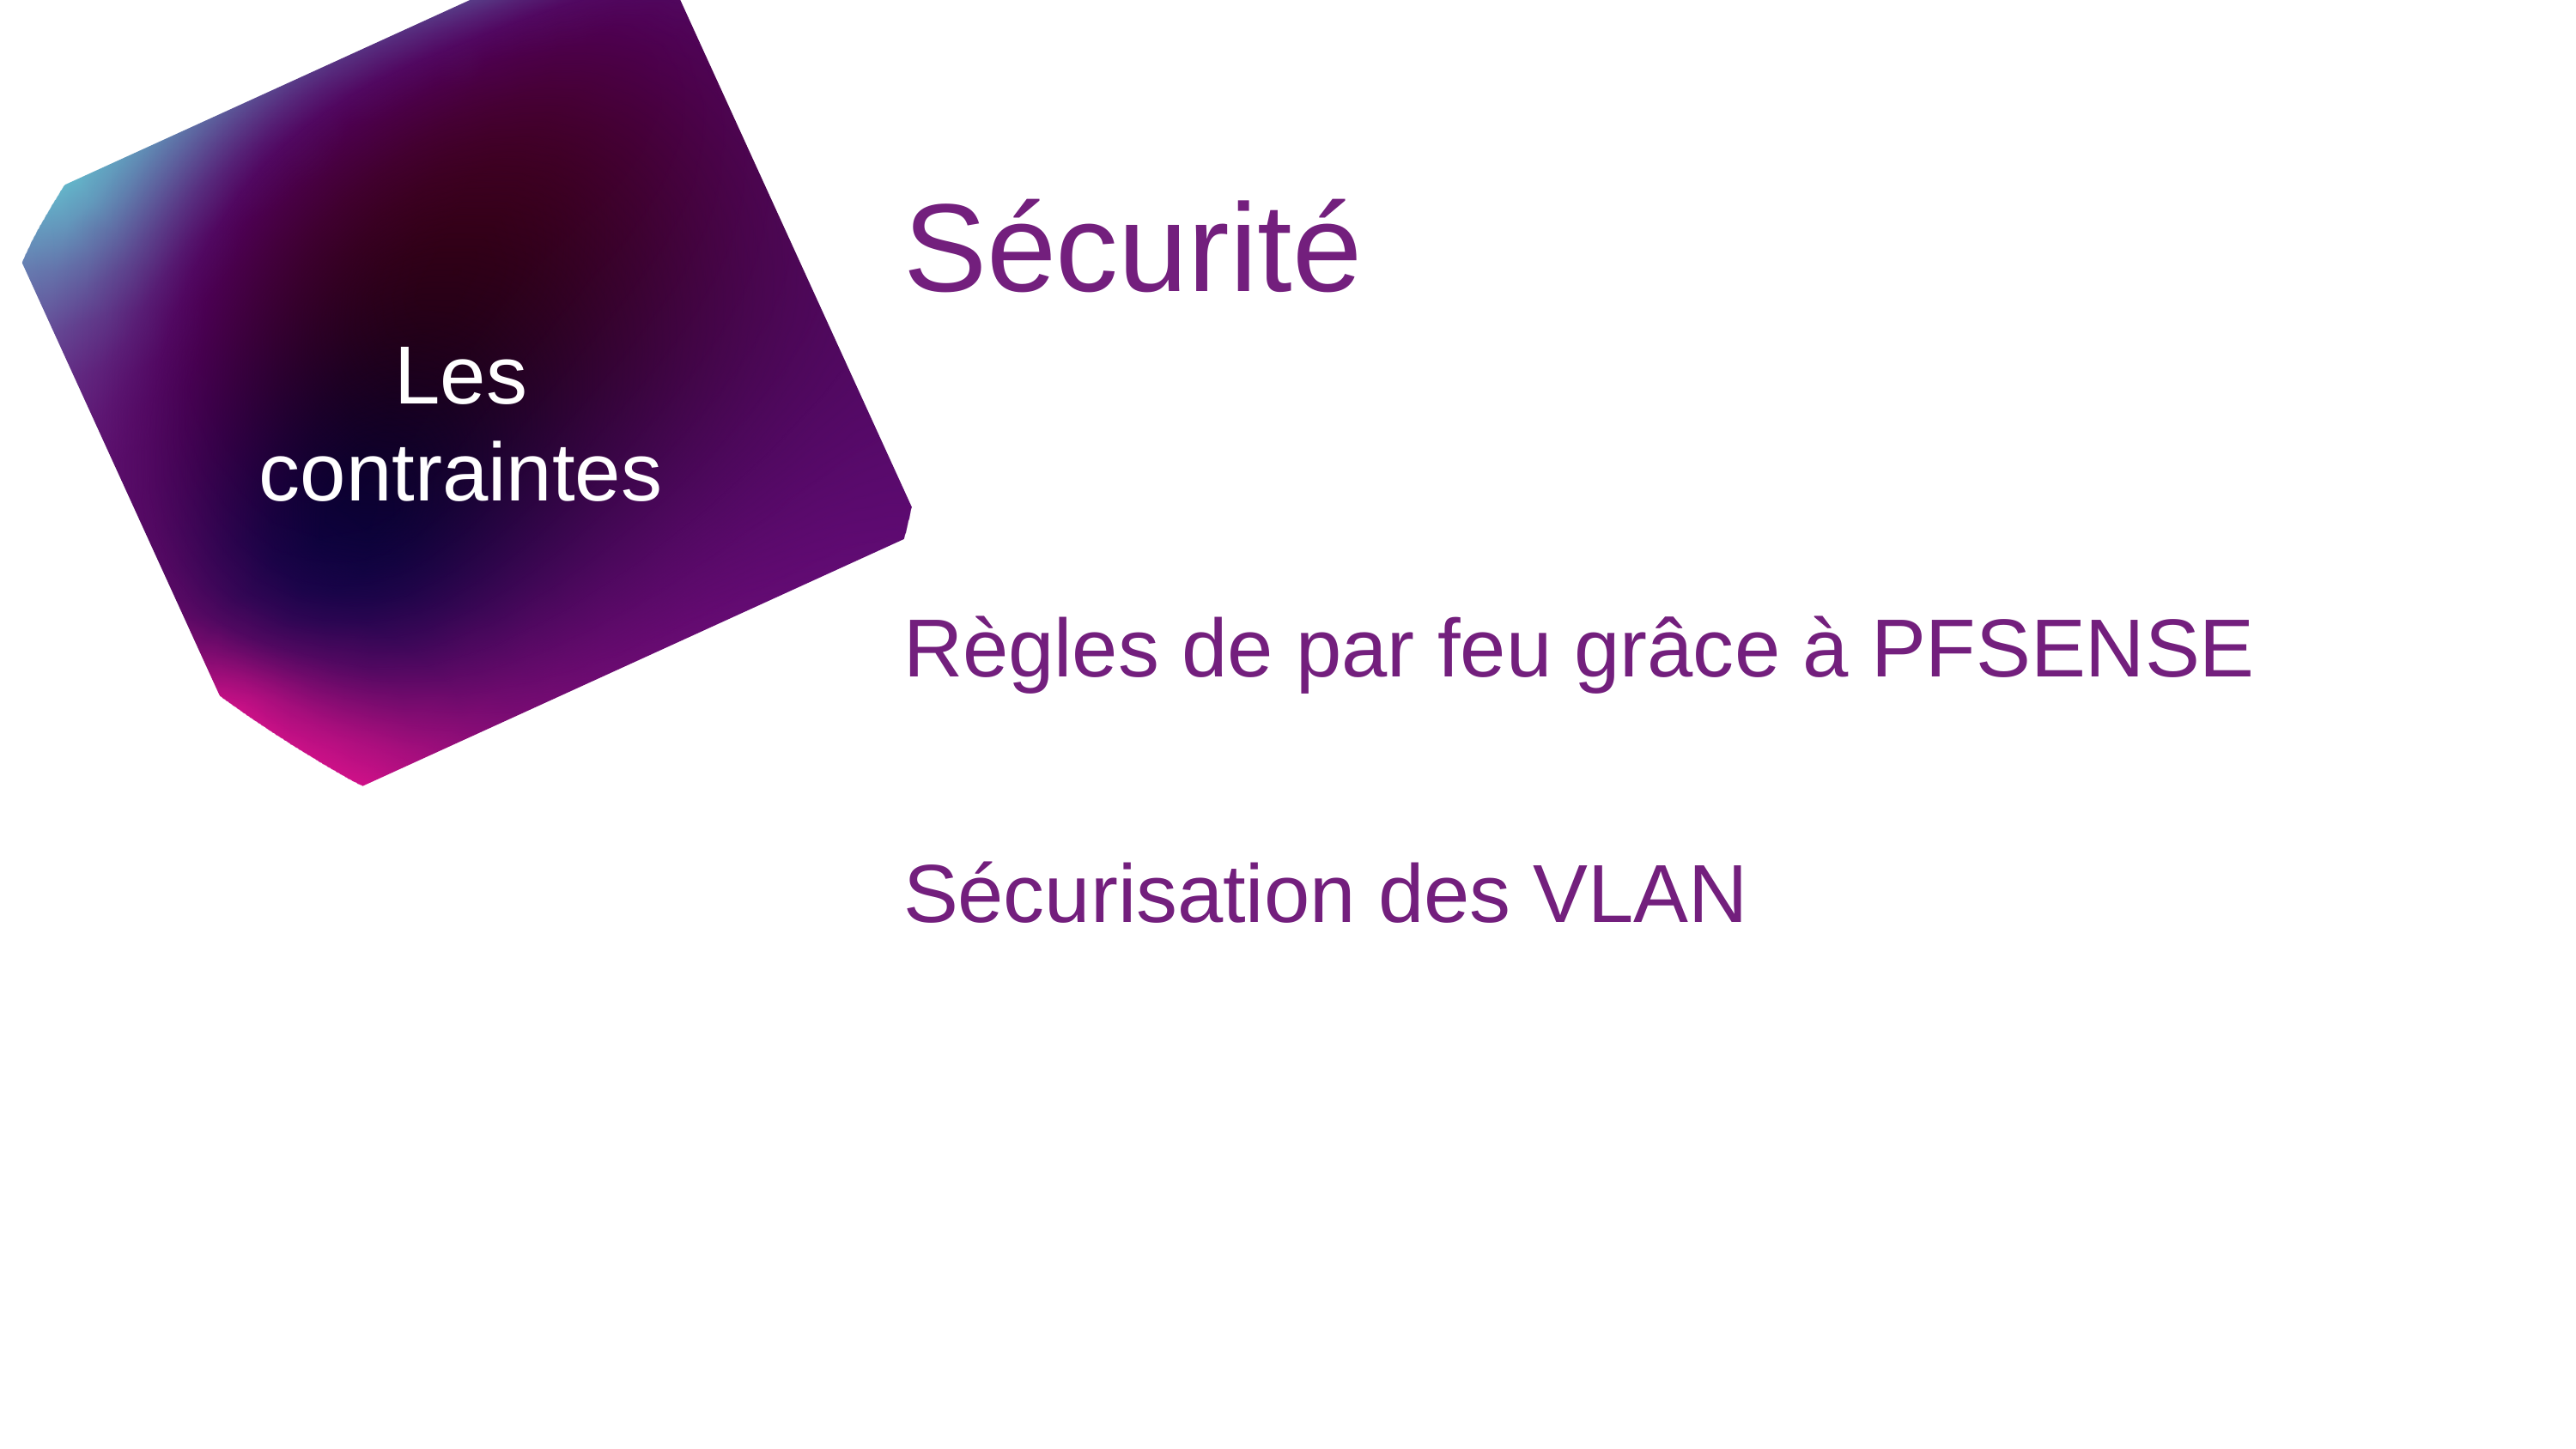

Sécurité
Les contraintes
Règles de par feu grâce à PFSENSE
Sécurisation des VLAN